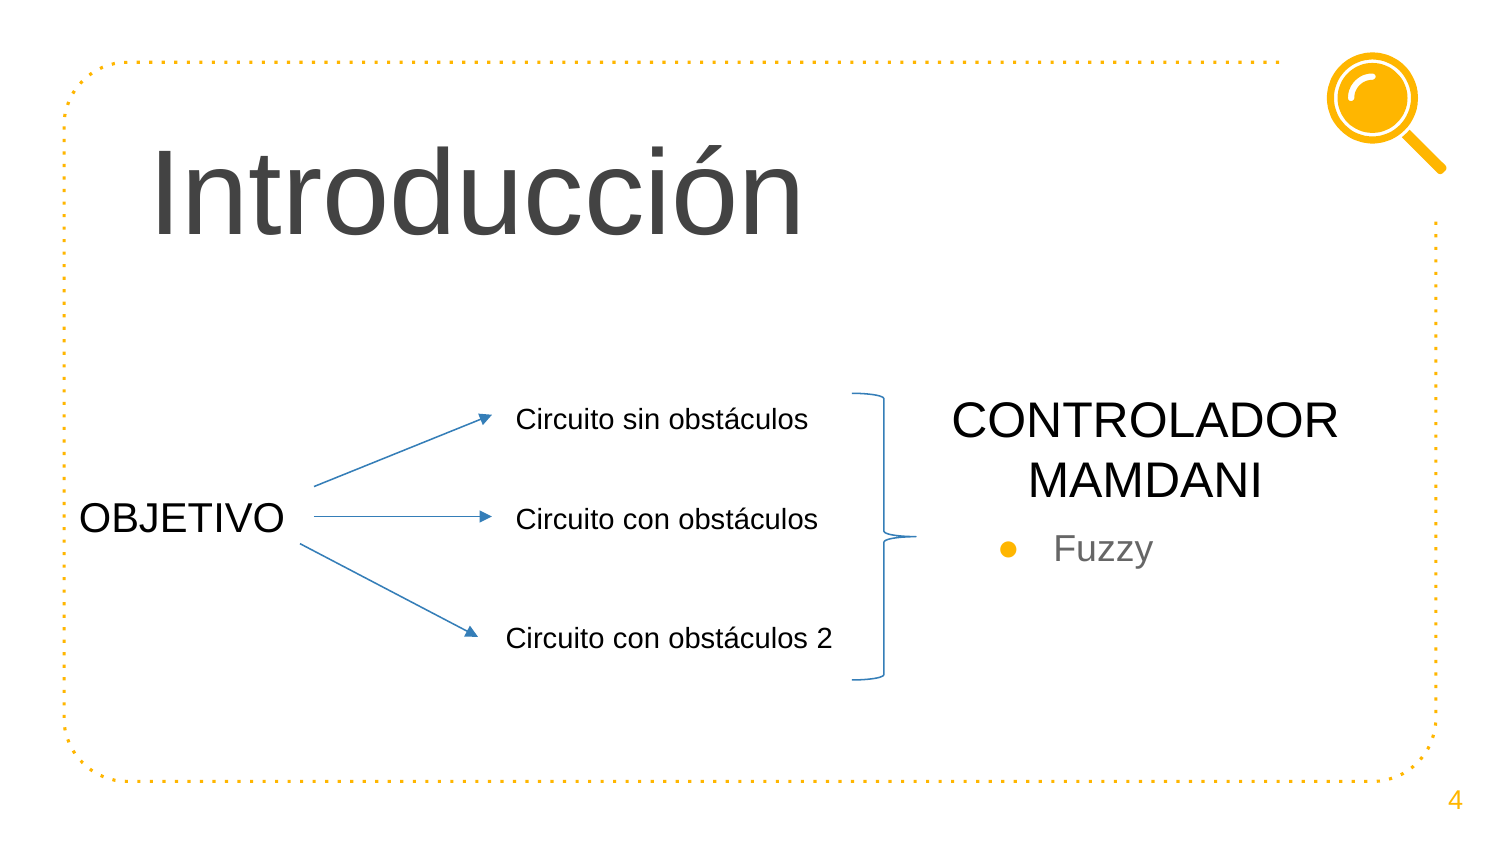

# Introducción
CONTROLADOR MAMDANI
Circuito sin obstáculos

OBJETIVO
Circuito con obstáculos
Fuzzy
Circuito con obstáculos 2
4